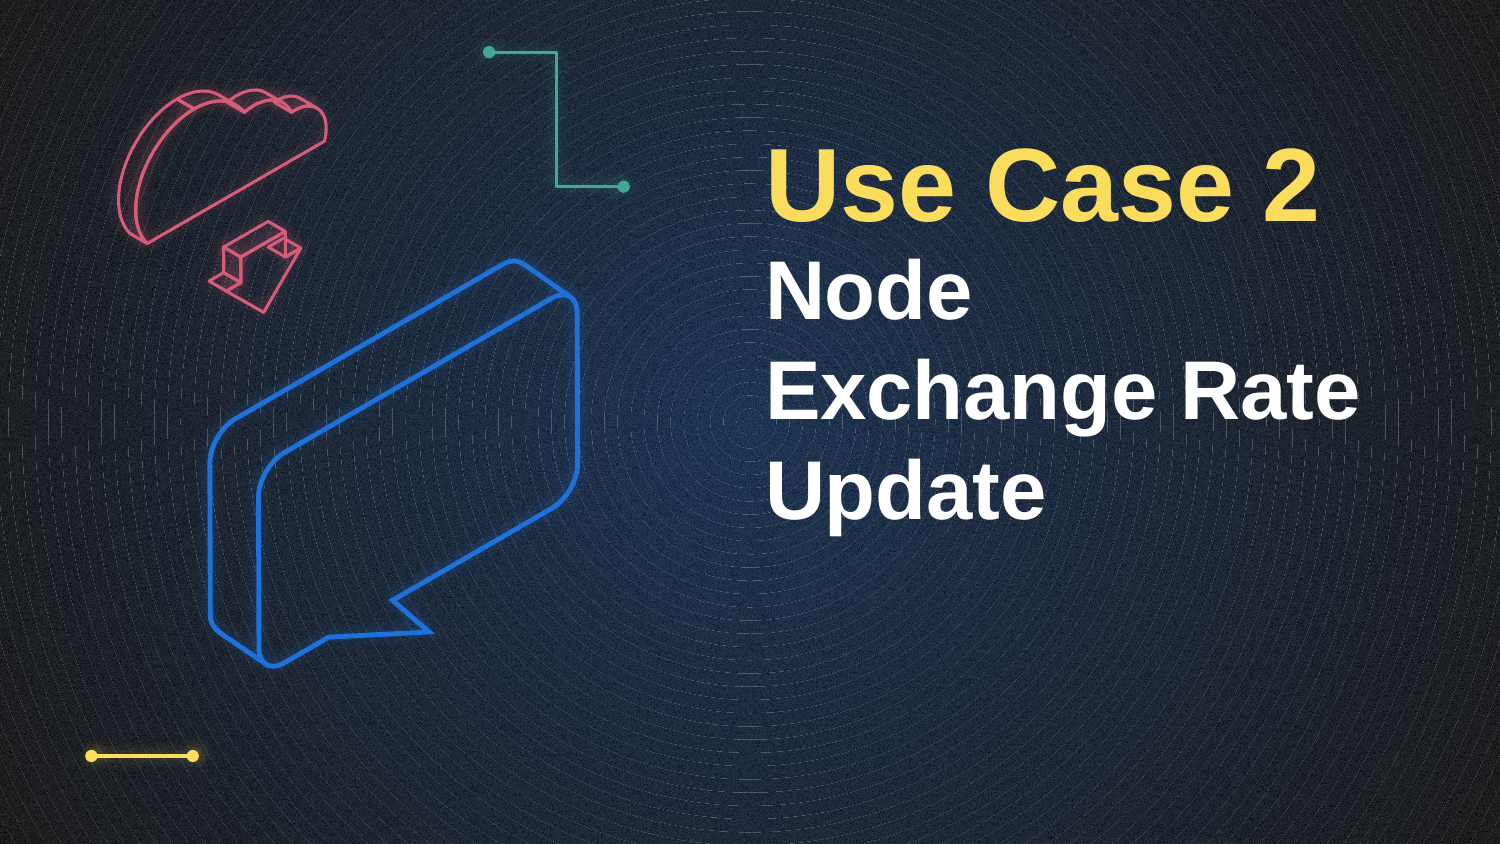

Use Case 2
# Node Exchange Rate Update